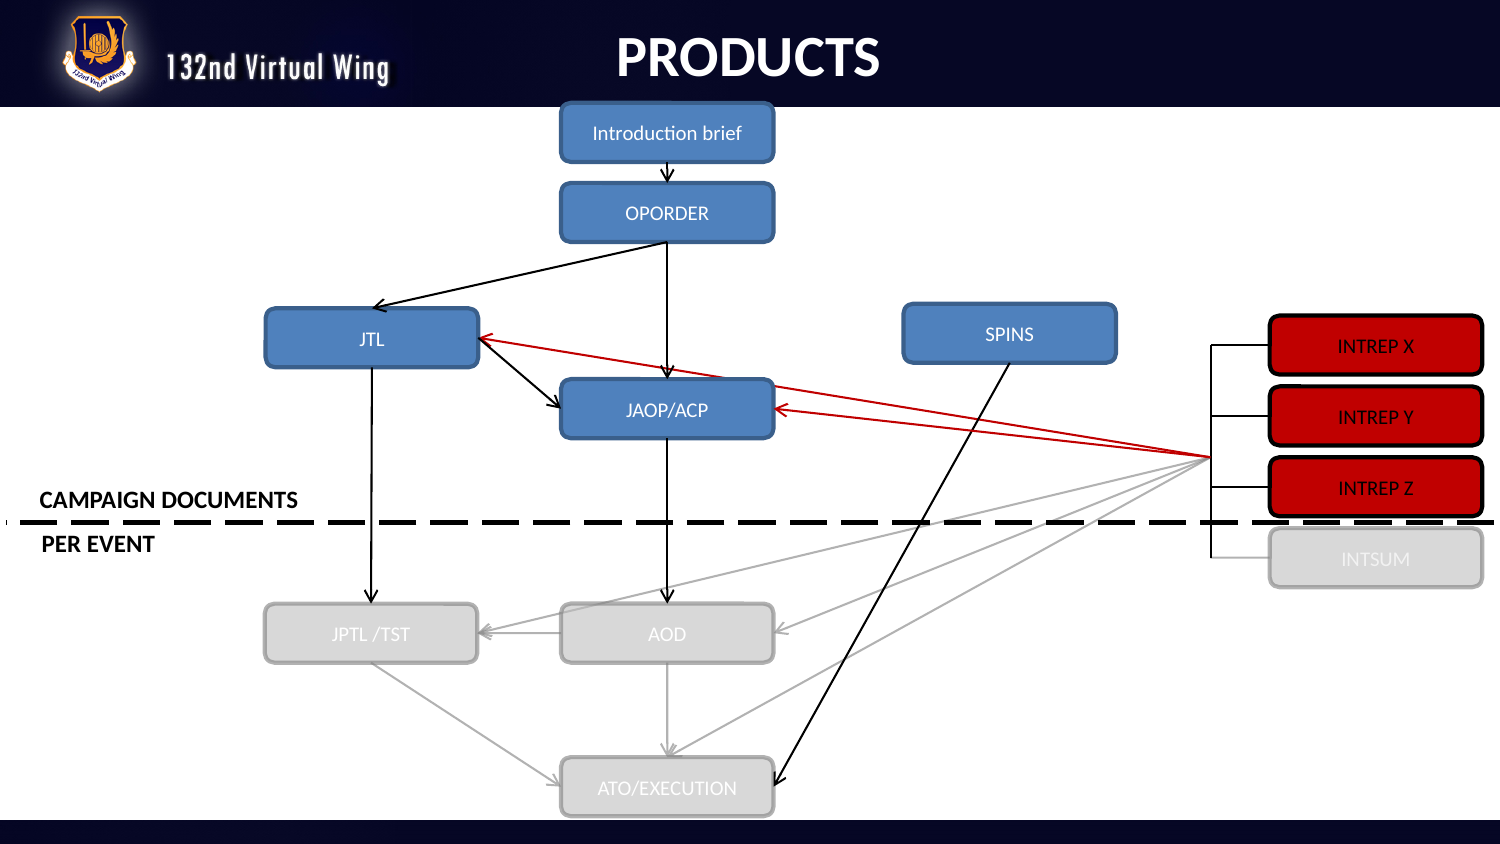

# PRODUCTS
Introduction brief
OPORDER
SPINS
JTL
INTREP X
JAOP/ACP
INTREP Y
INTREP Z
CAMPAIGN DOCUMENTS
PER EVENT
INTSUM
AOD
JPTL /TST
ATO/EXECUTION